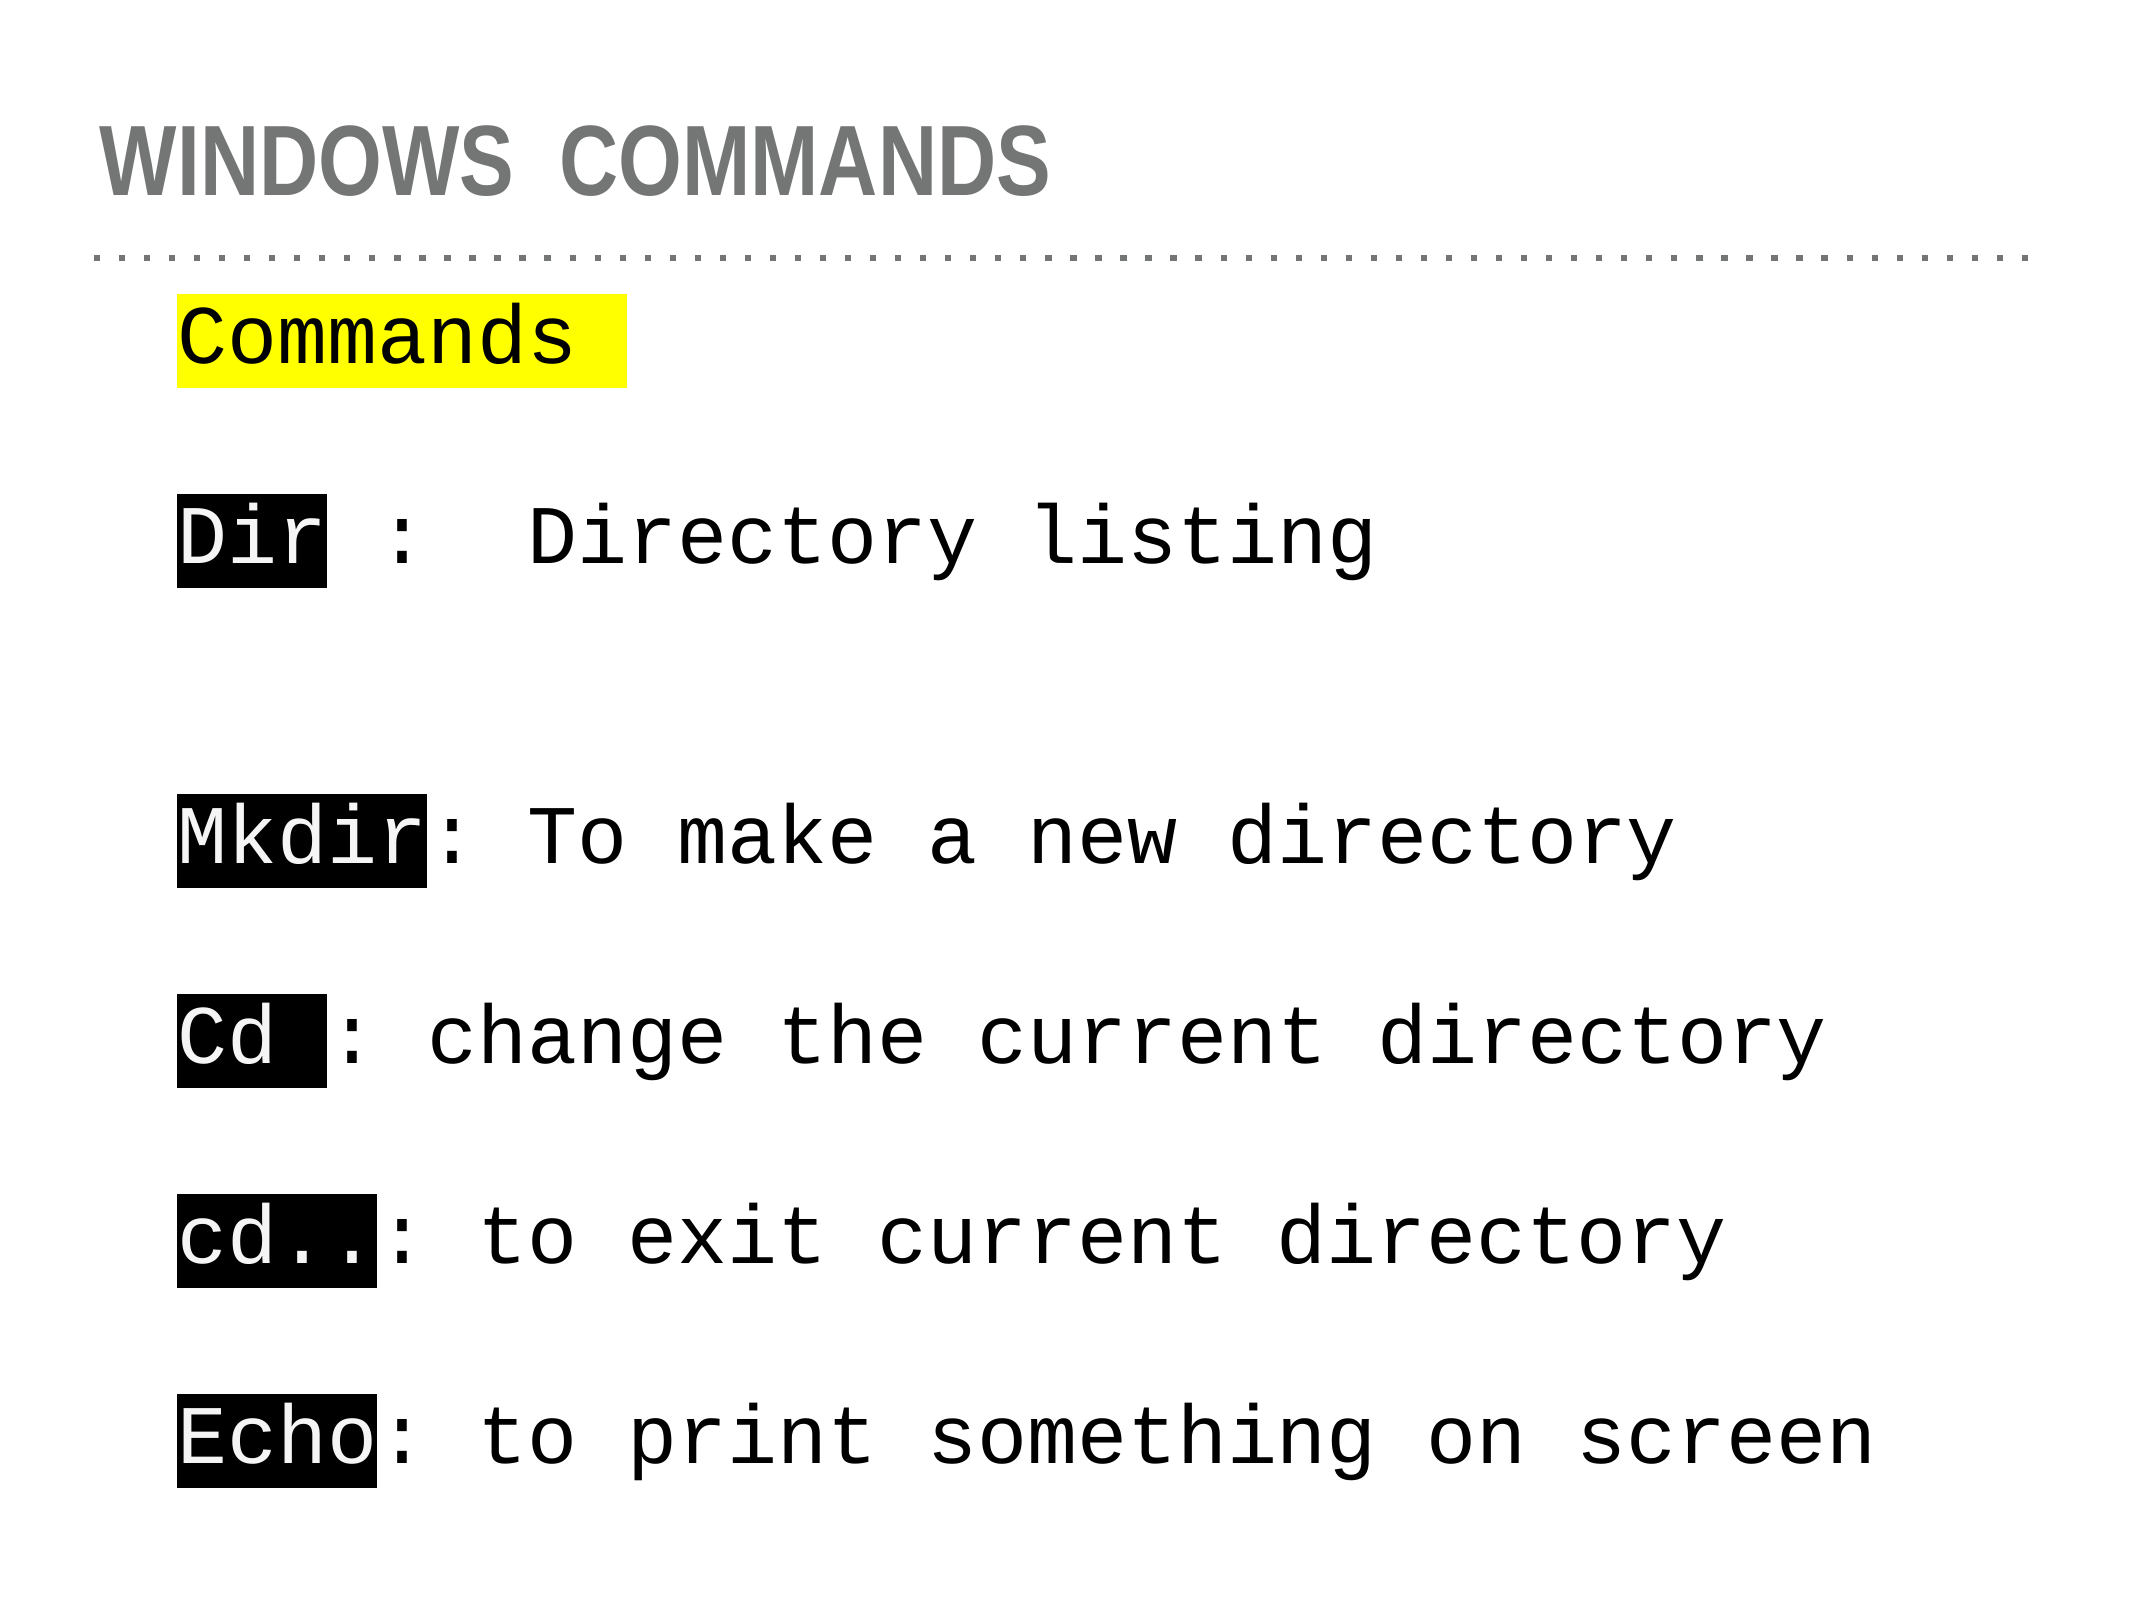

# WINDOWS  COMMANDS
Commands

Dir :  Directory listing

Mkdir: To make a new directory

Cd : change the current directory

cd..: to exit current directory

Echo: to print something on screen